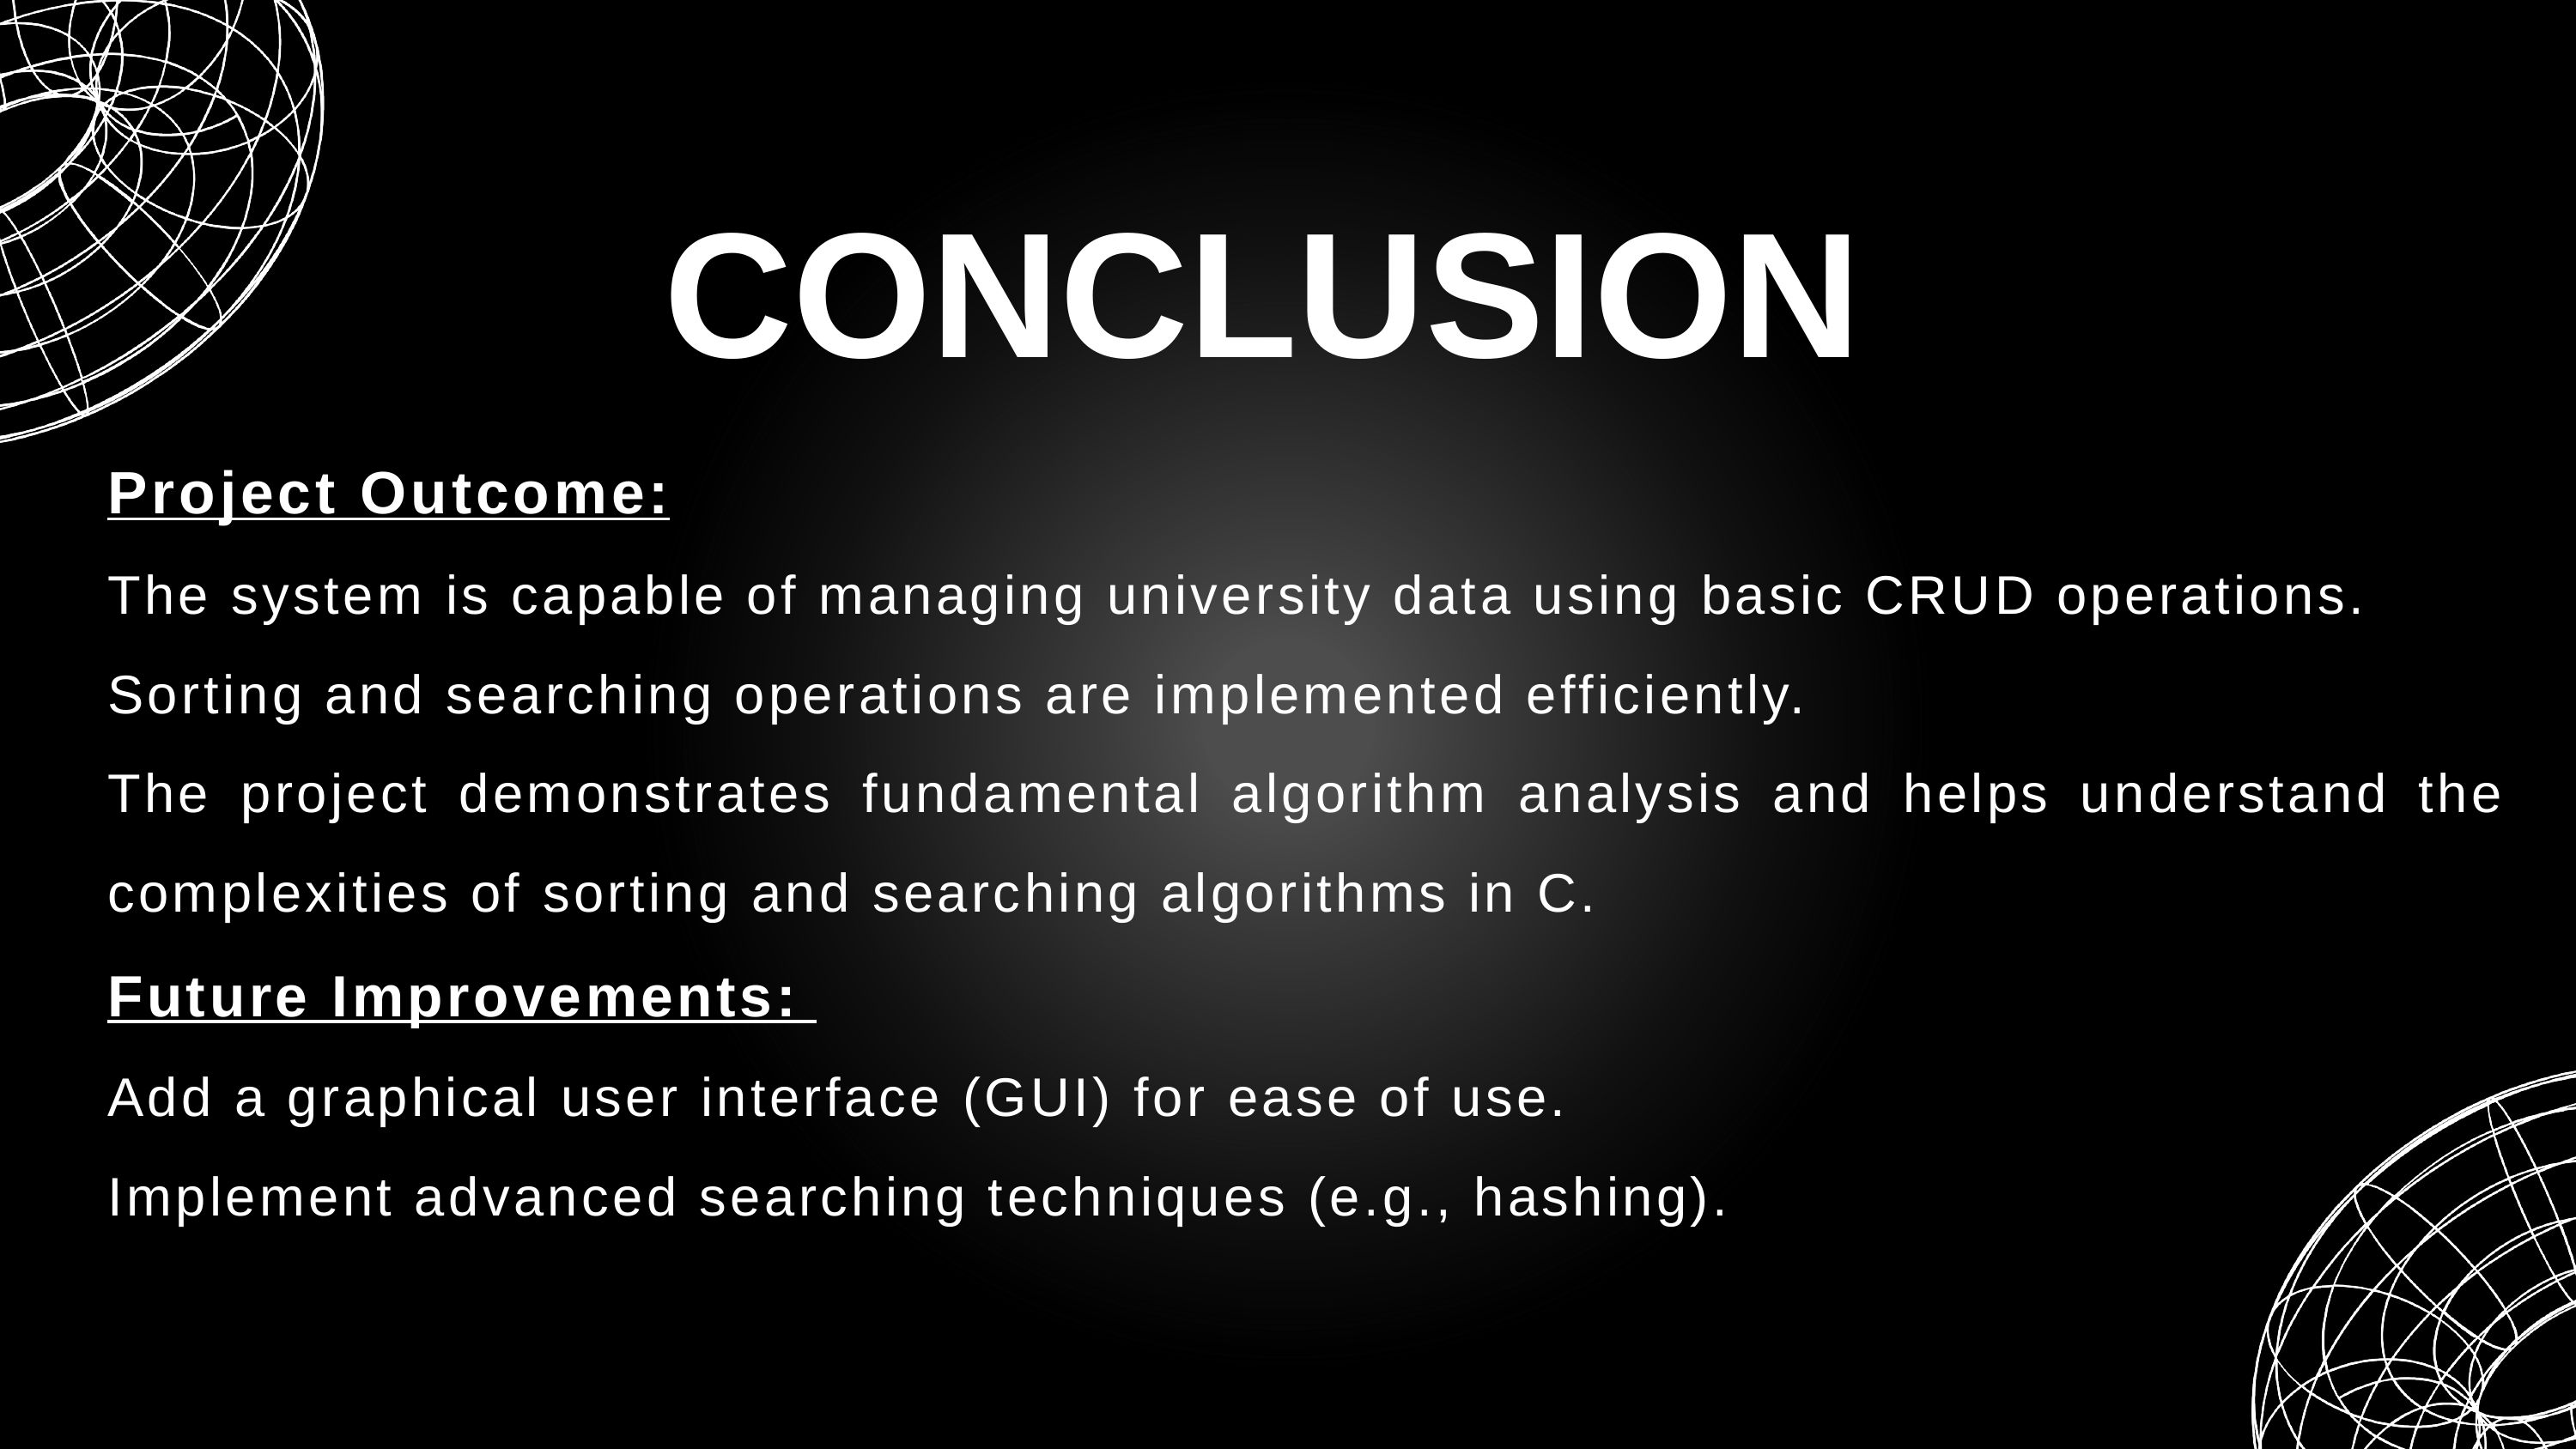

CONCLUSION
Project Outcome:
The system is capable of managing university data using basic CRUD operations.
Sorting and searching operations are implemented efficiently.
The project demonstrates fundamental algorithm analysis and helps understand the complexities of sorting and searching algorithms in C.
Future Improvements:
Add a graphical user interface (GUI) for ease of use.
Implement advanced searching techniques (e.g., hashing).